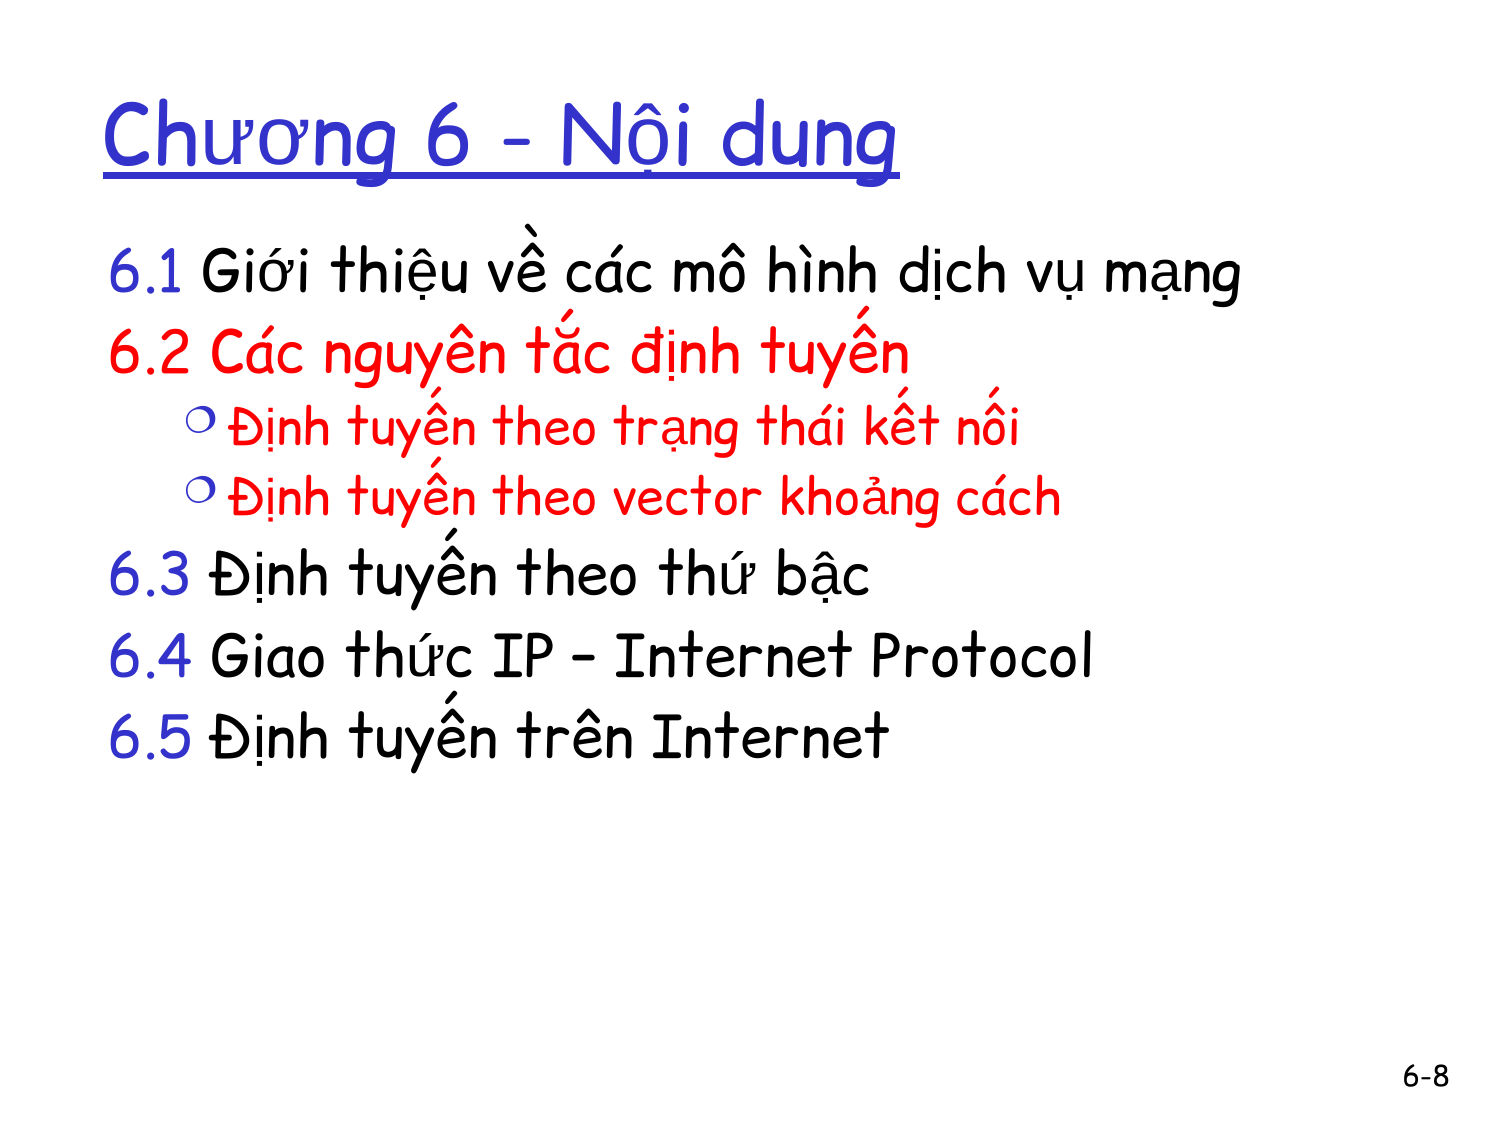

# Chương 6 - Nội dung
6.1 Giới thiệu về các mô hình dịch vụ mạng
6.2 Các nguyên tắc định tuyến
Định tuyến theo trạng thái kết nối
Định tuyến theo vector khoảng cách
6.3 Định tuyến theo thứ bậc
6.4 Giao thức IP – Internet Protocol
6.5 Định tuyến trên Internet
6-8